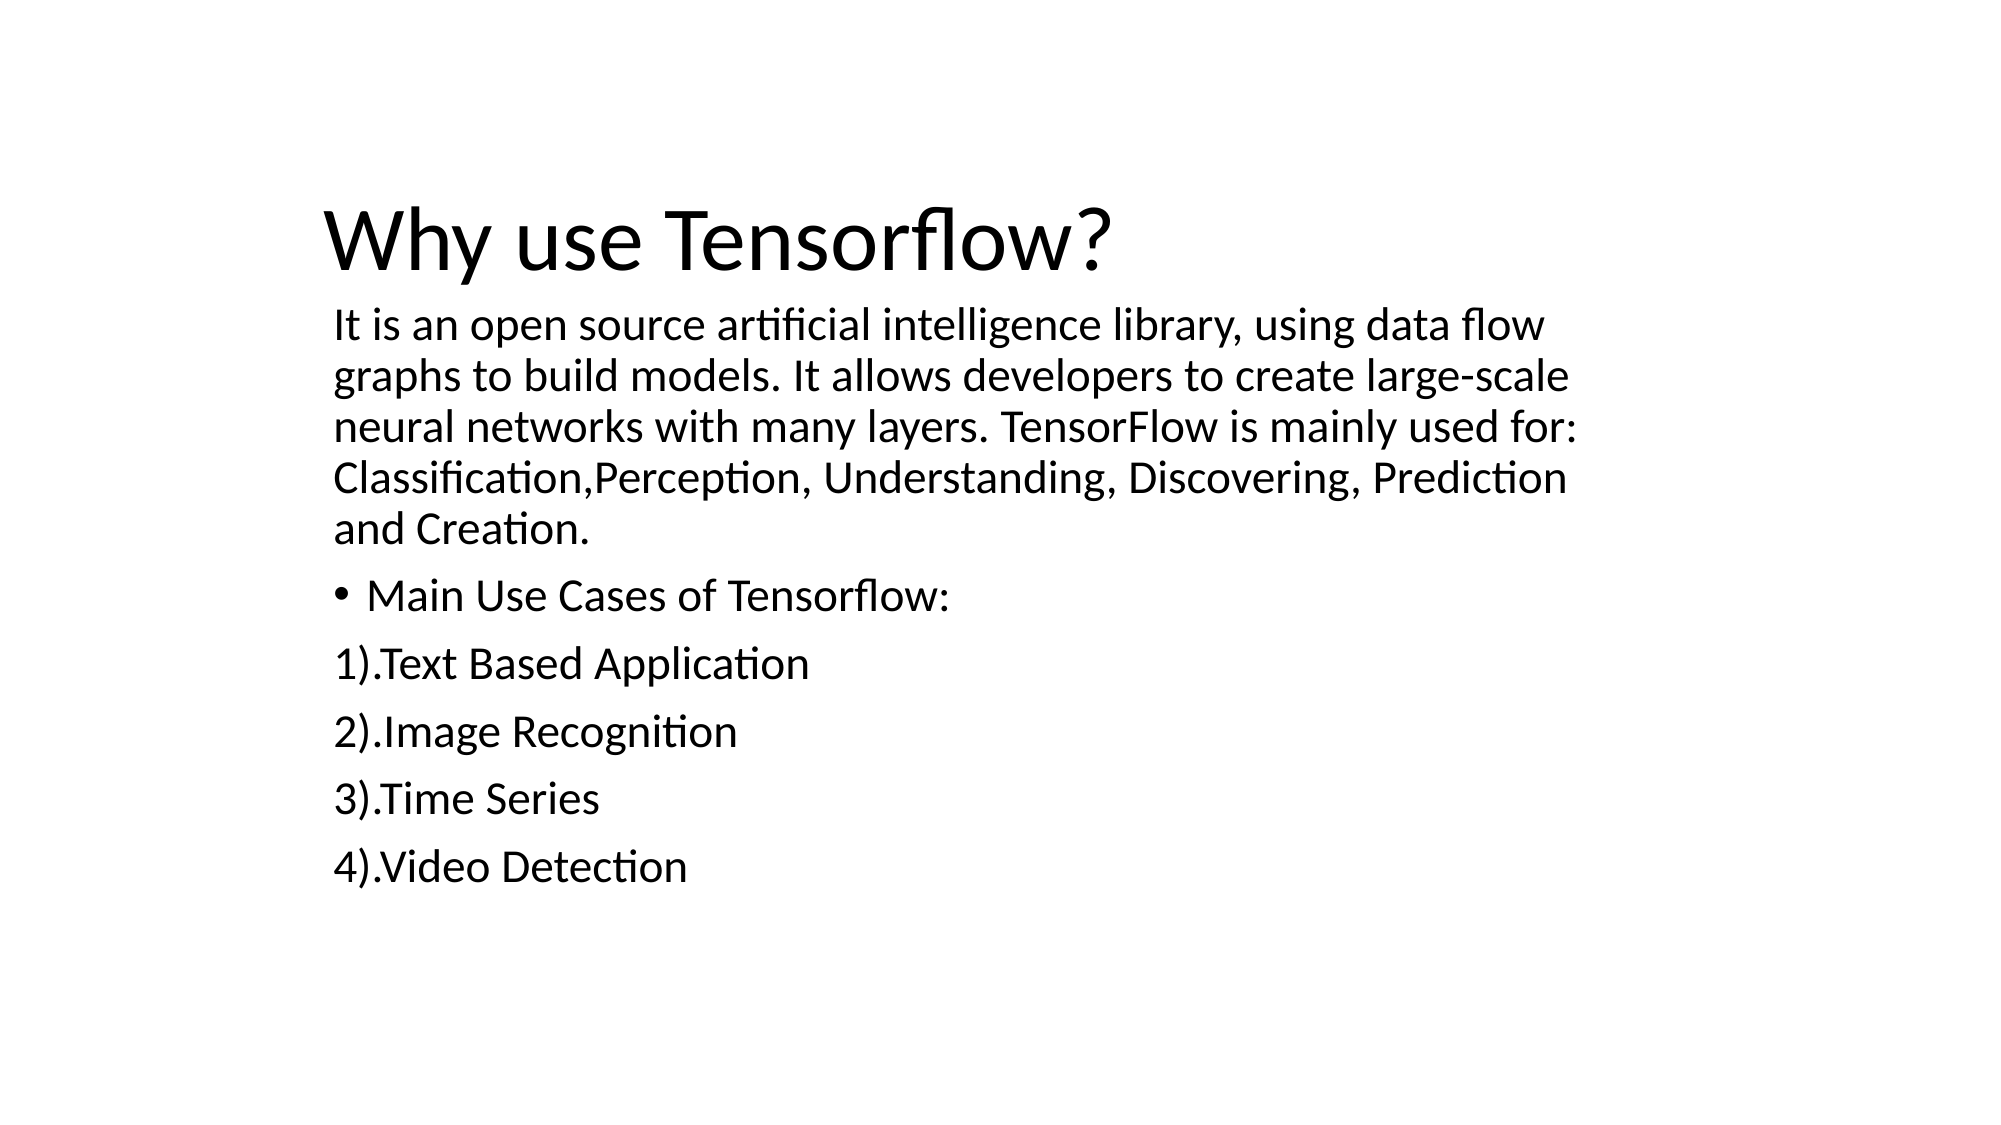

# Why use Tensorflow?
It is an open source artificial intelligence library, using data flow graphs to build models. It allows developers to create large-scale neural networks with many layers. TensorFlow is mainly used for: Classification,Perception, Understanding, Discovering, Prediction and Creation.
Main Use Cases of Tensorflow:
1).Text Based Application
2).Image Recognition
3).Time Series
4).Video Detection